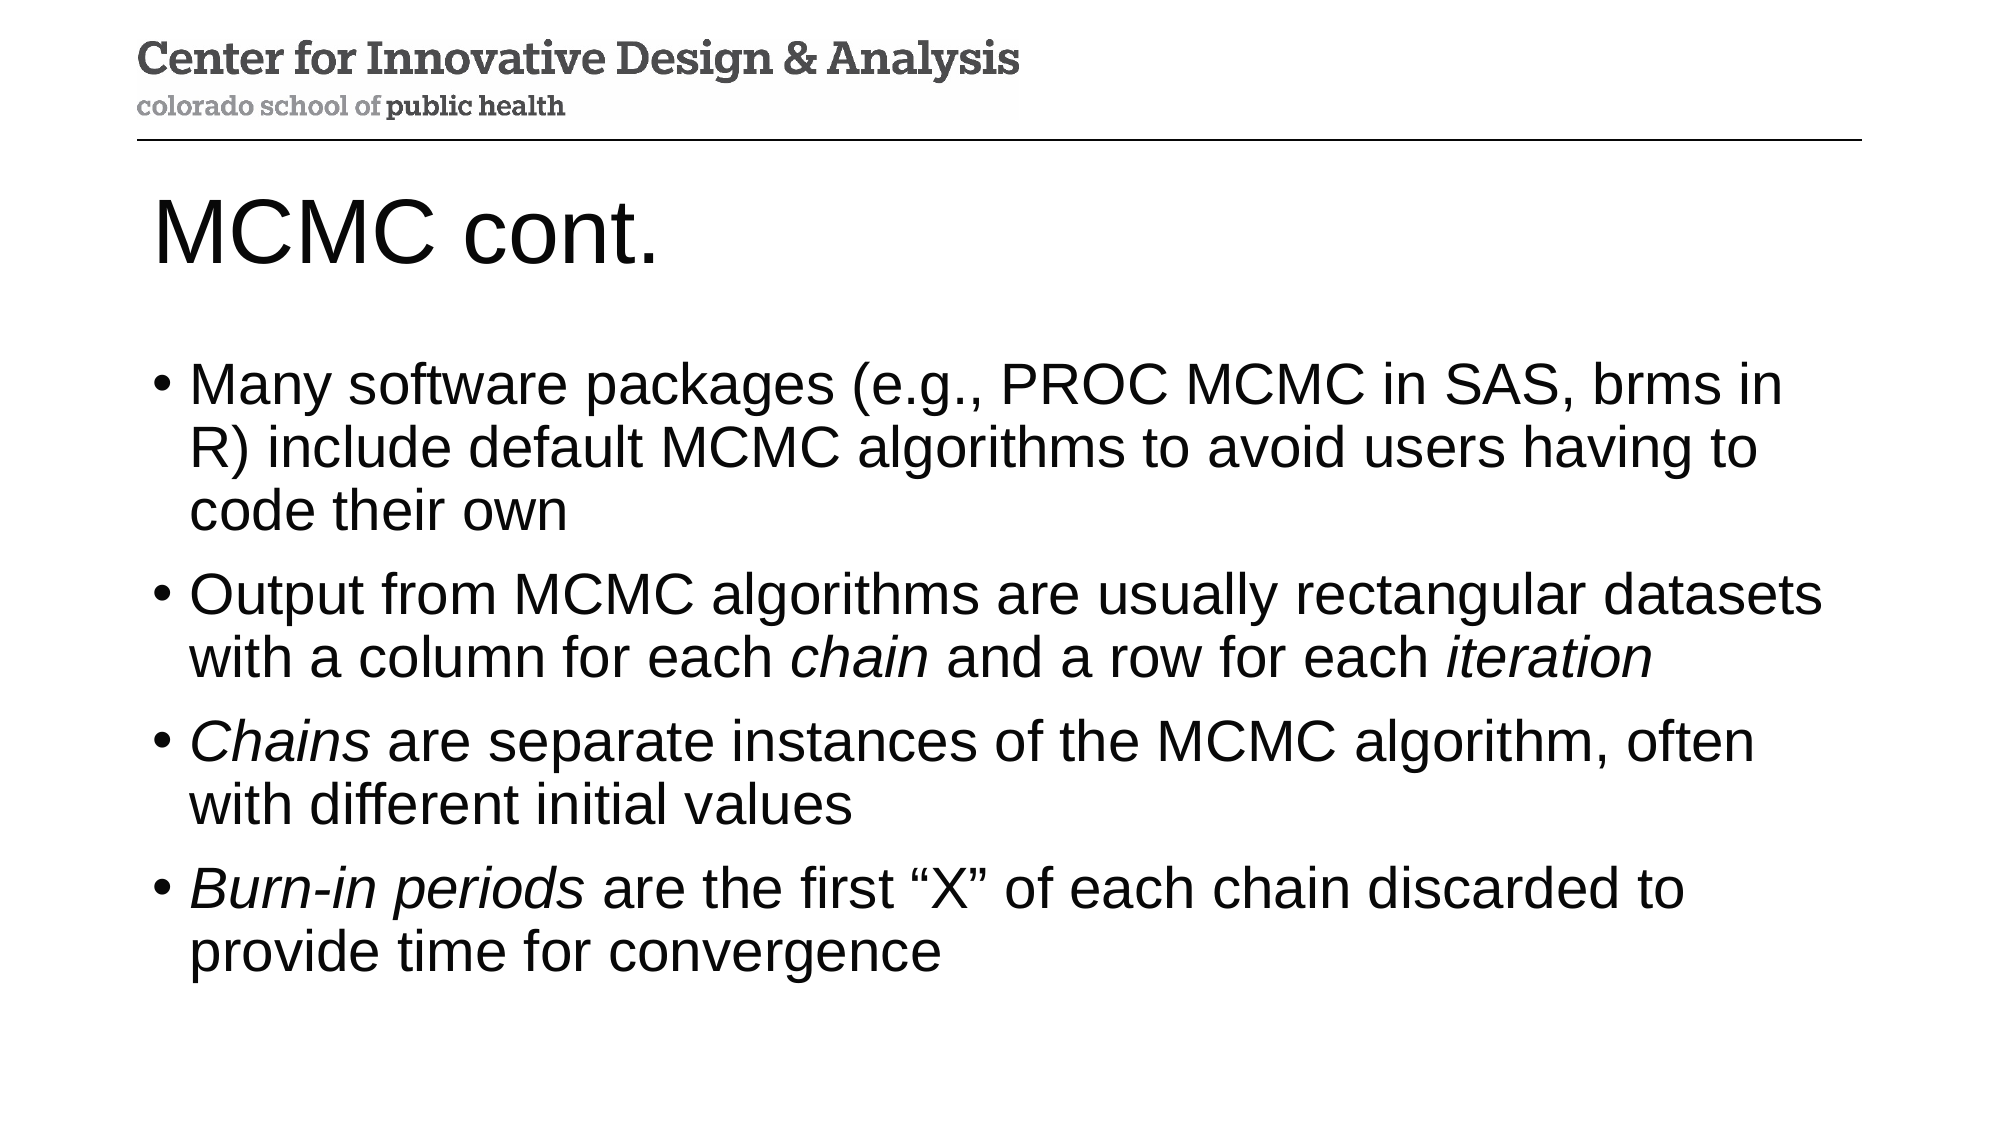

# MCMC cont.
Many software packages (e.g., PROC MCMC in SAS, brms in R) include default MCMC algorithms to avoid users having to code their own
Output from MCMC algorithms are usually rectangular datasets with a column for each chain and a row for each iteration
Chains are separate instances of the MCMC algorithm, often with different initial values
Burn-in periods are the first “X” of each chain discarded to provide time for convergence